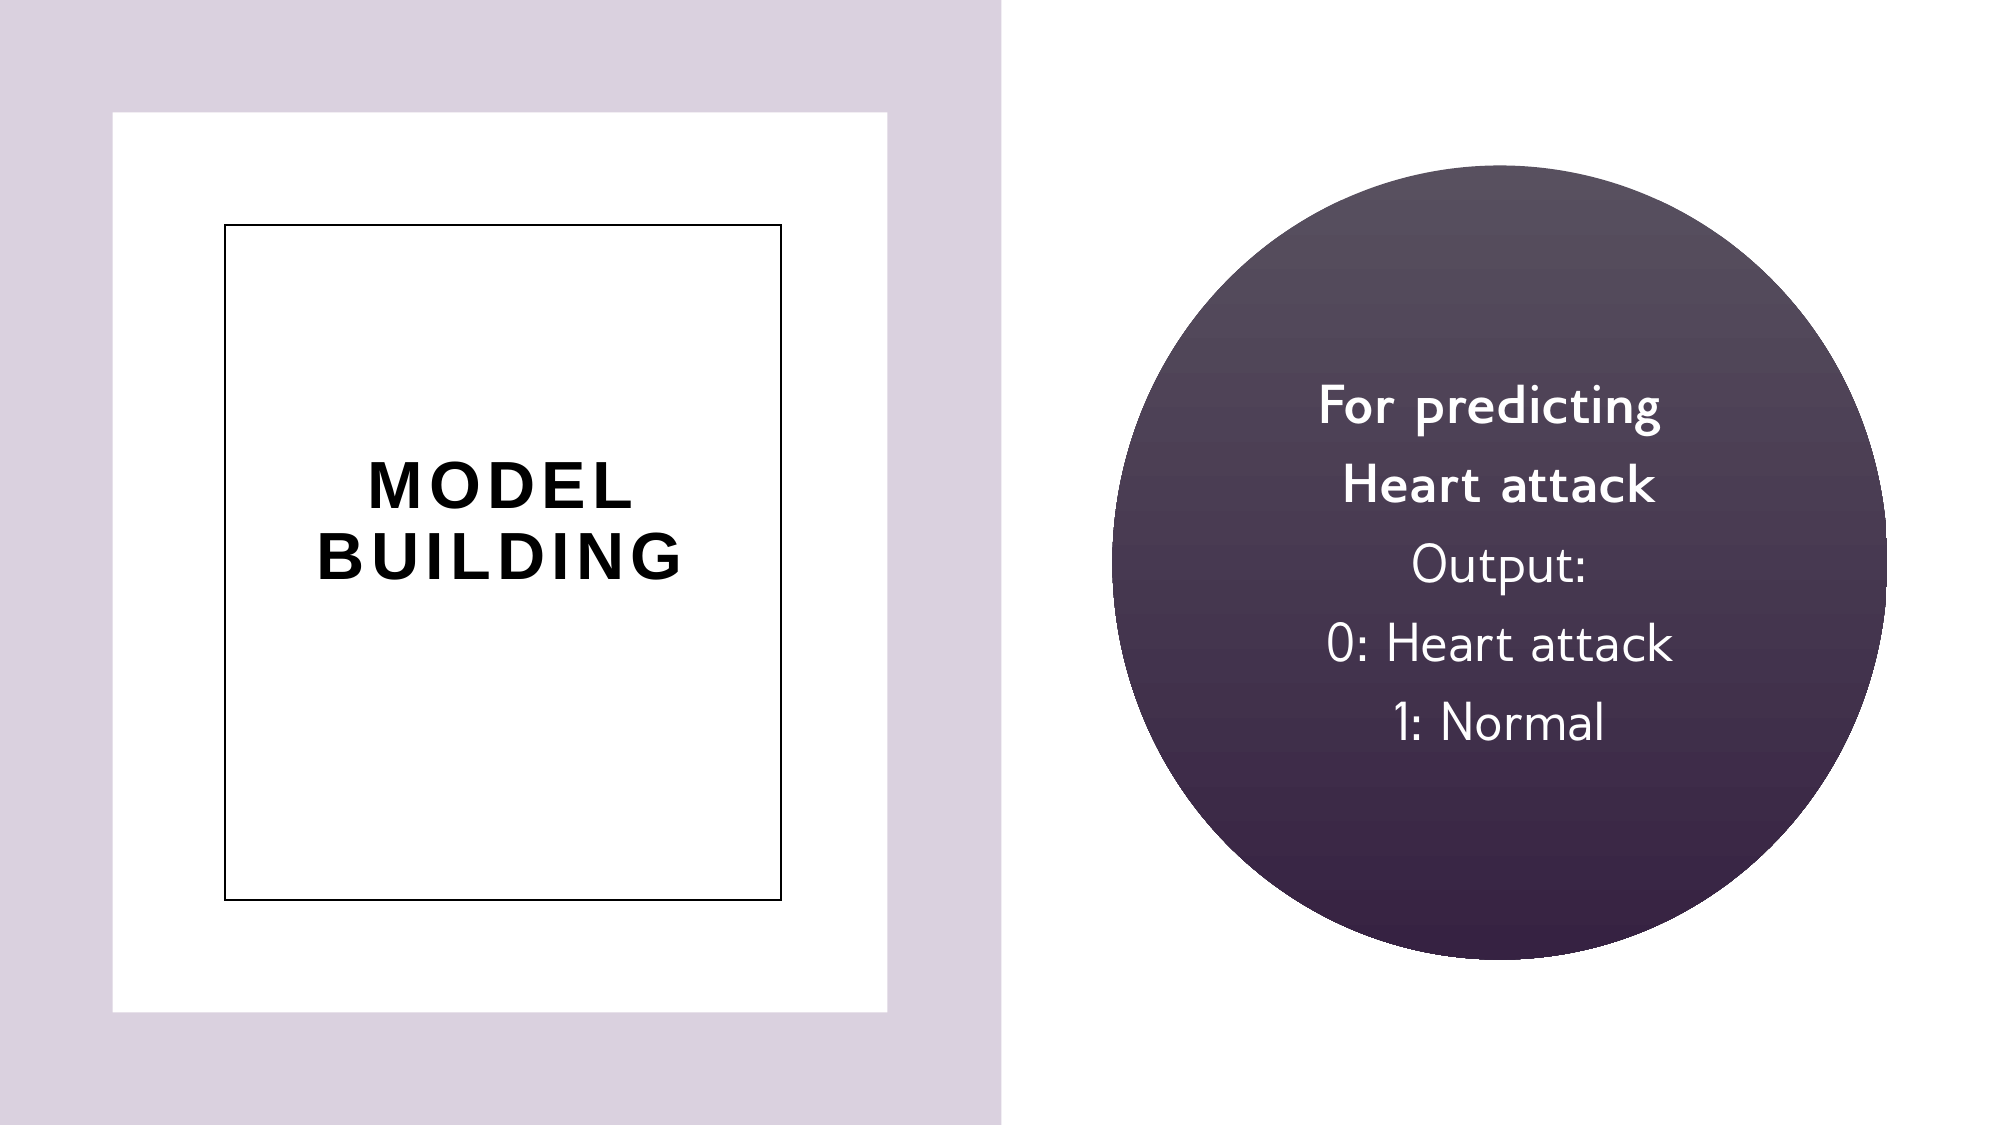

For predicting
Heart attack
Output:
0: Heart attack
1: Normal

# Model building